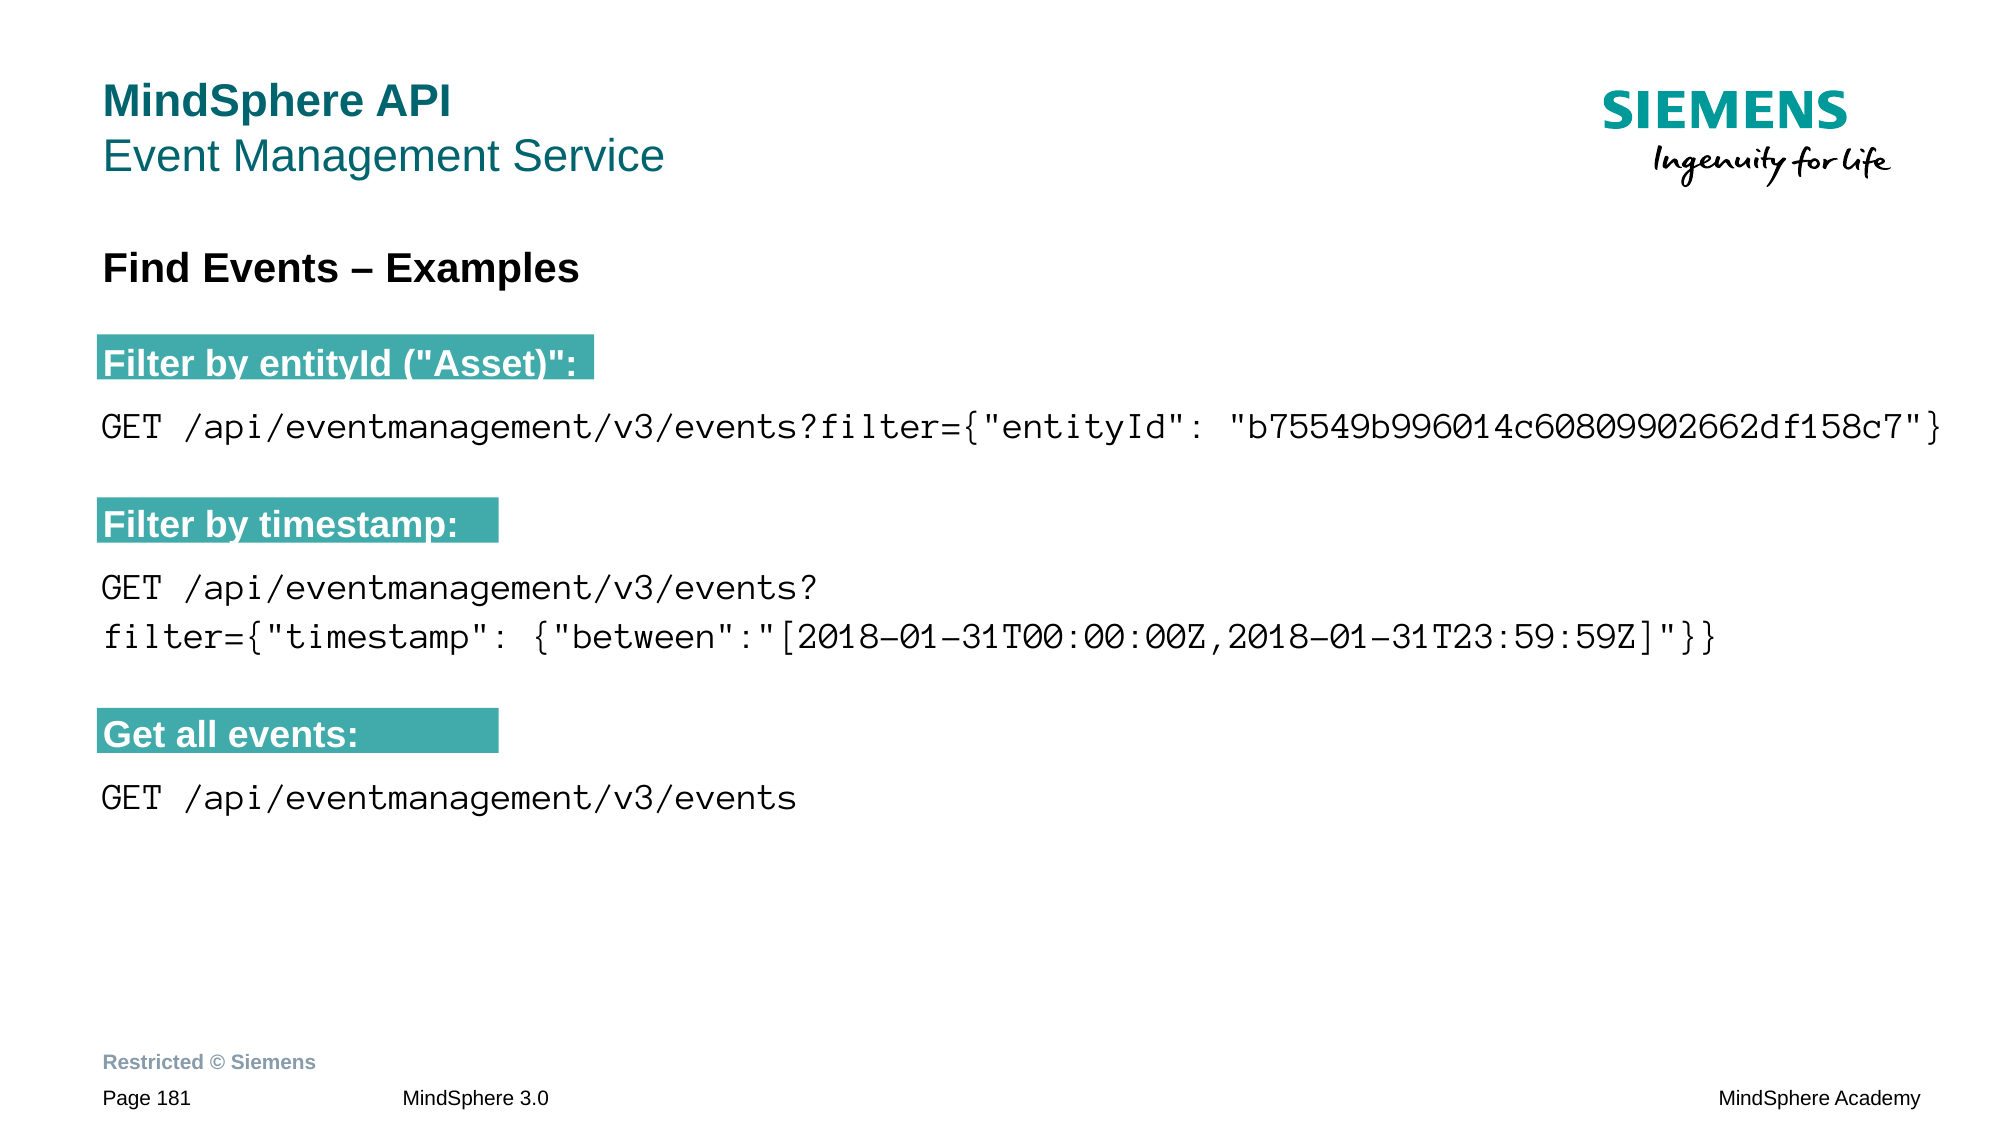

# MindSphere API Event Management Service
Find Events – Examples

Filter by entityId ("Asset)":
GET /api/eventmanagement/v3/events?filter={"entityId": "b75549b996014c60809902662df158c7"}

Filter by timestamp:
GET /api/eventmanagement/v3/events?
filter={"timestamp": {"between":"[2018-01-31T00:00:00Z,2018-01-31T23:59:59Z]"}}

Get all events:
GET /api/eventmanagement/v3/events